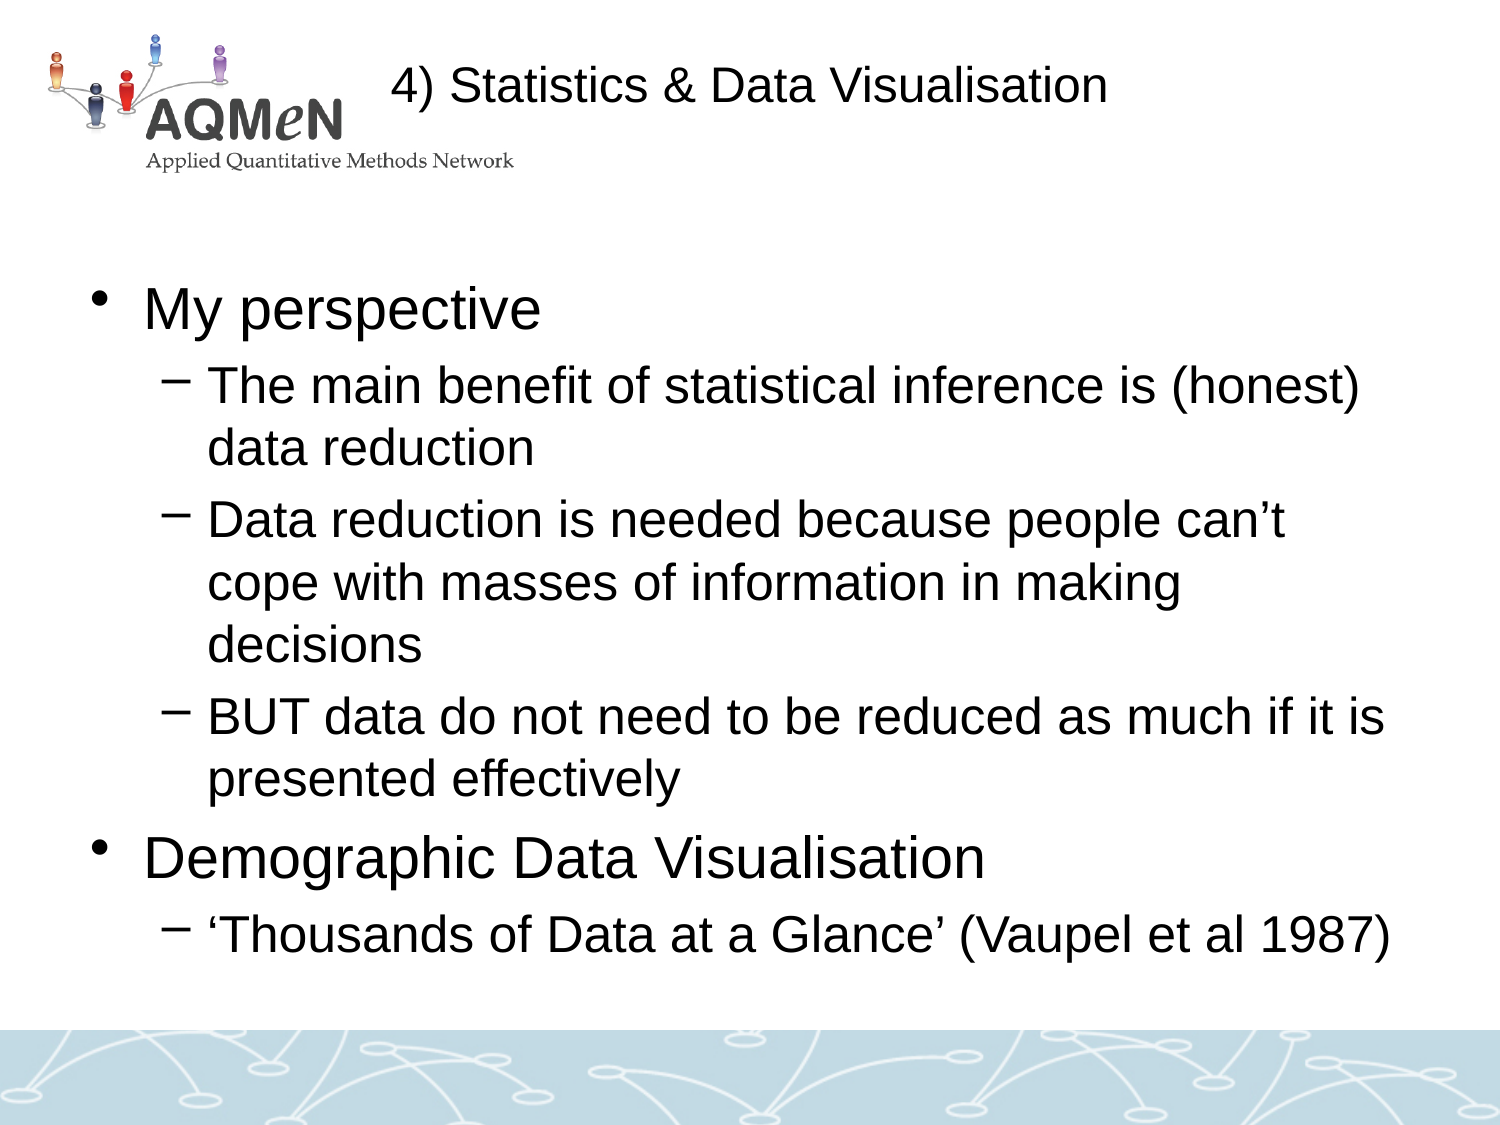

# 4) Statistics & Data Visualisation
My perspective
The main benefit of statistical inference is (honest) data reduction
Data reduction is needed because people can’t cope with masses of information in making decisions
BUT data do not need to be reduced as much if it is presented effectively
Demographic Data Visualisation
‘Thousands of Data at a Glance’ (Vaupel et al 1987)